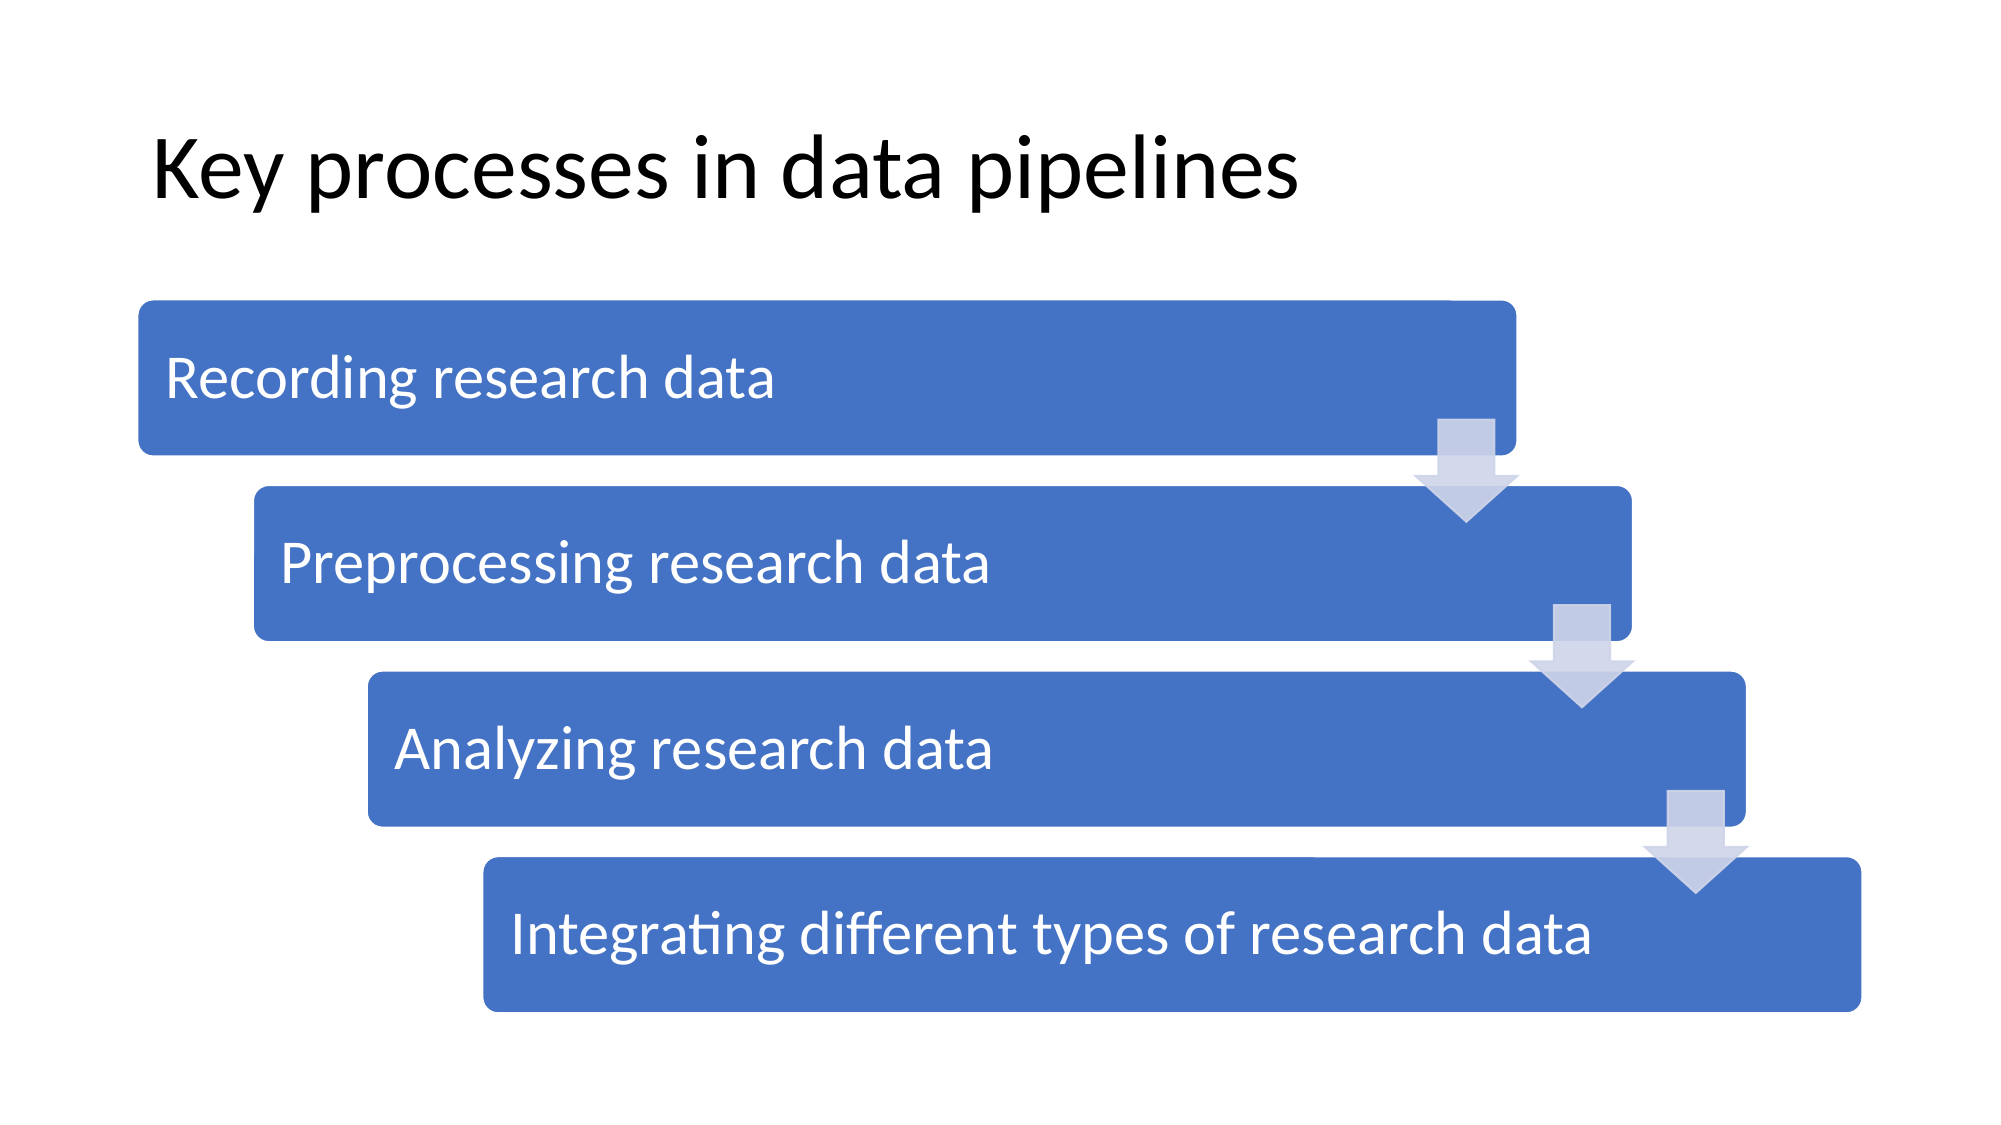

# Key processes in data pipelines
Recording research data
Preprocessing research data
Analyzing research data
Integrating different types of research data